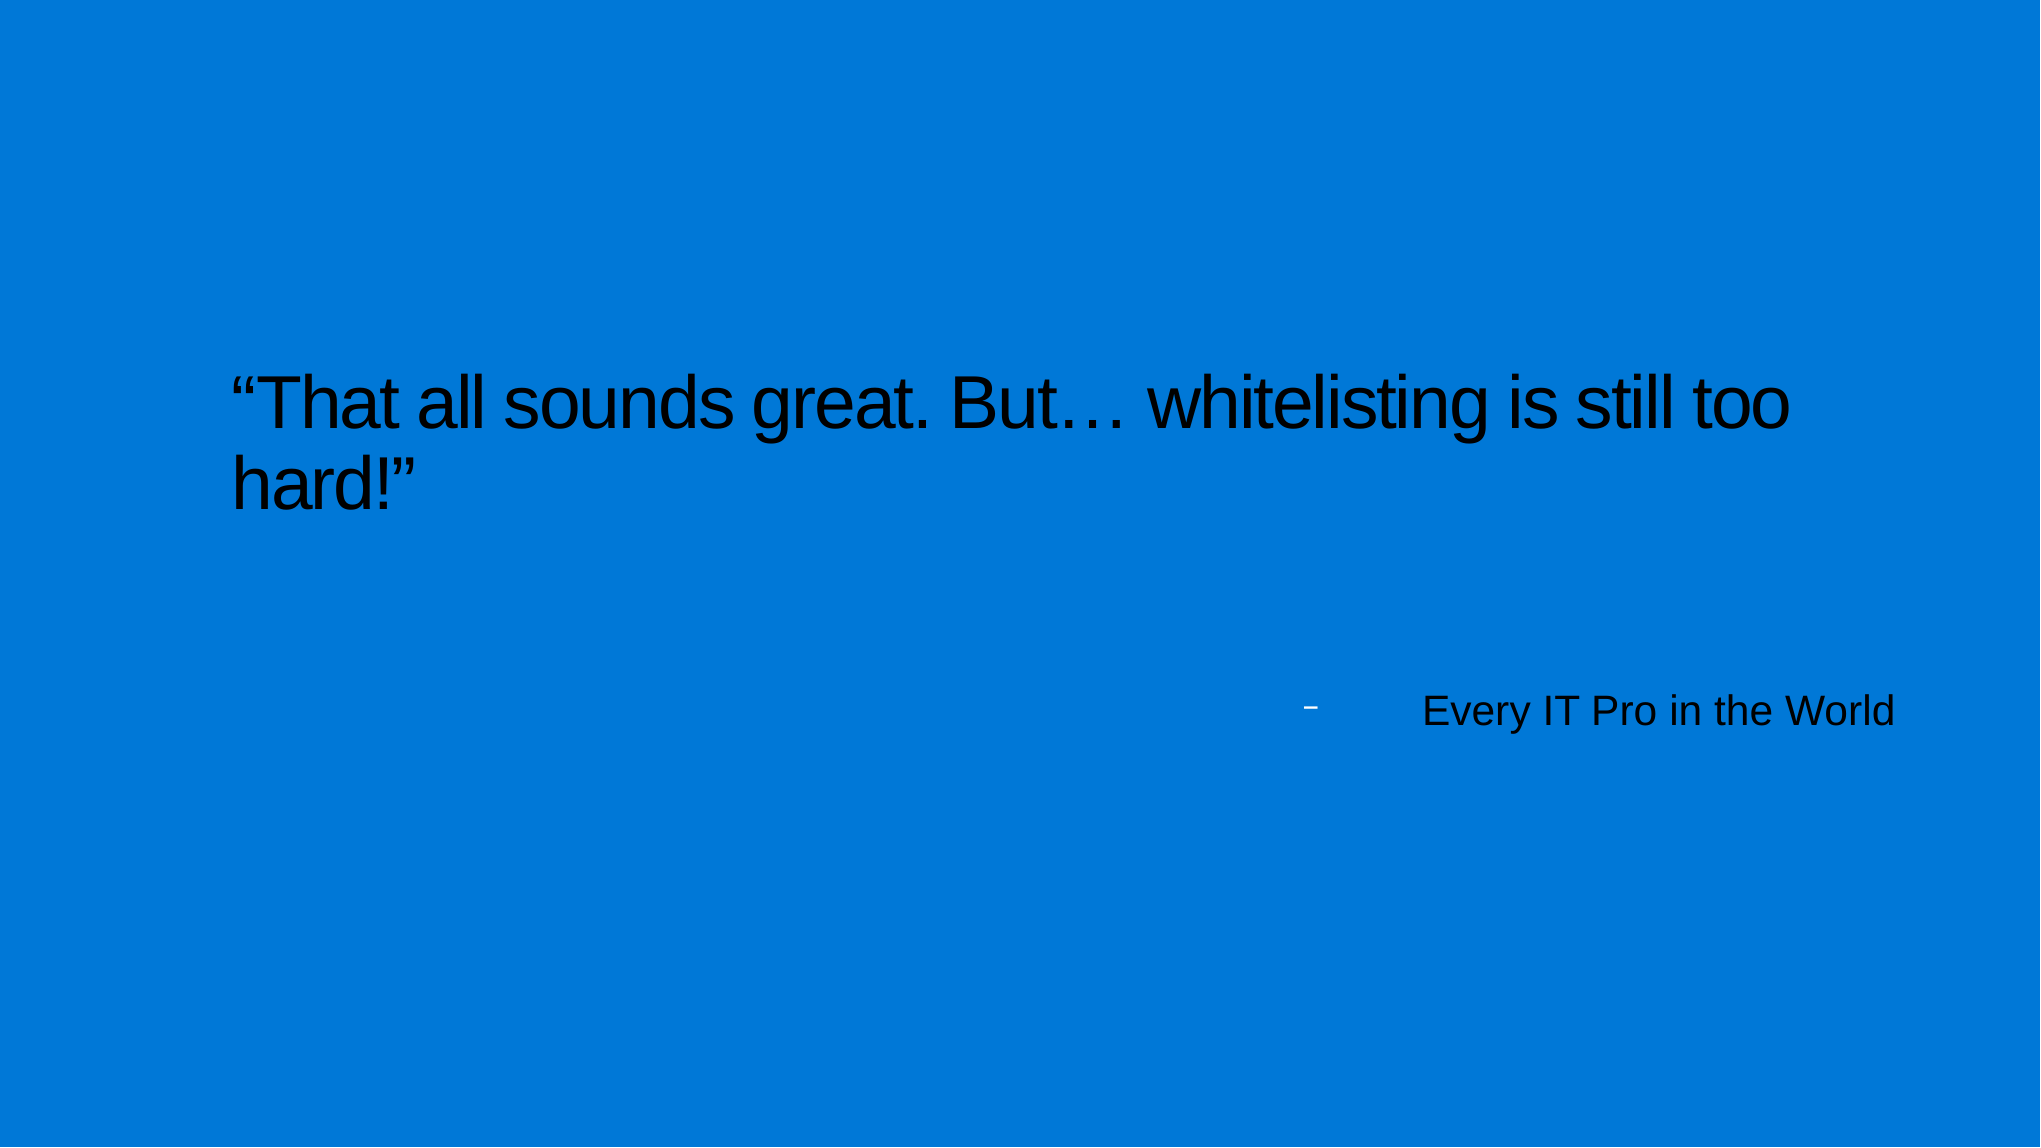

“That all sounds great. But… whitelisting is still too hard!”
Every IT Pro in the World